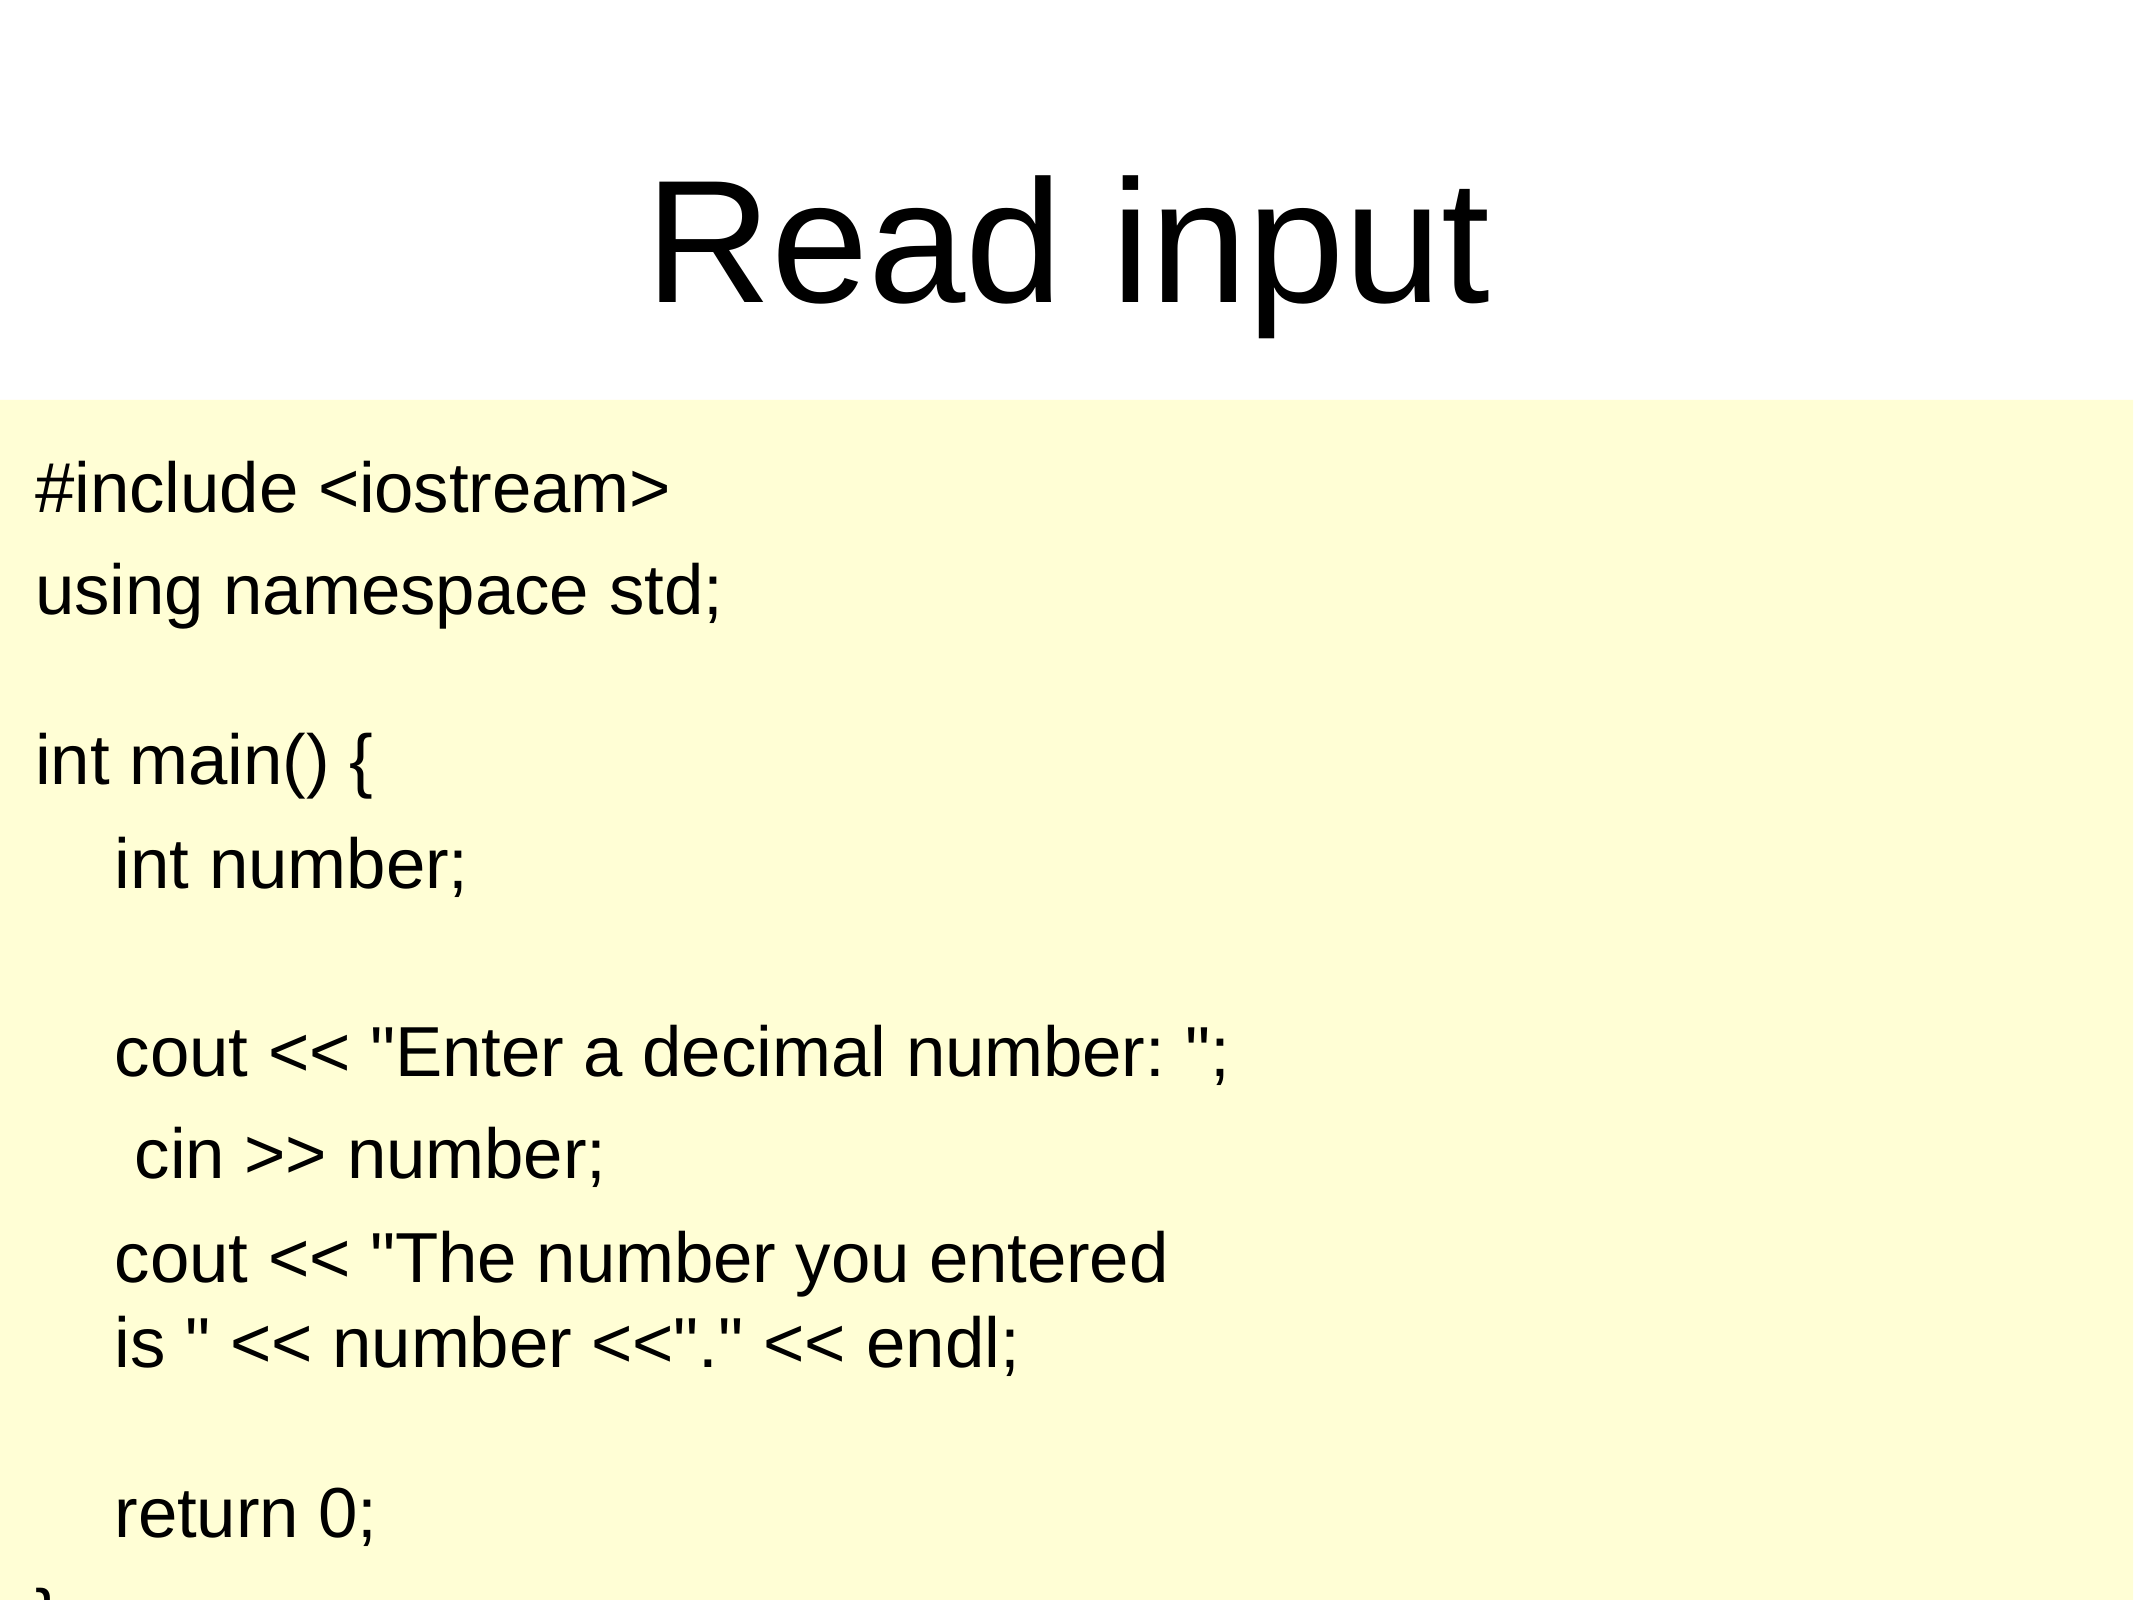

Read input

#include <iostream>  using namespace std;

int main() {
int number;

cout << "Enter a decimal number: ";  cin >> number;
cout << "The number you entered is " << number <<"." << endl;

return 0;
}